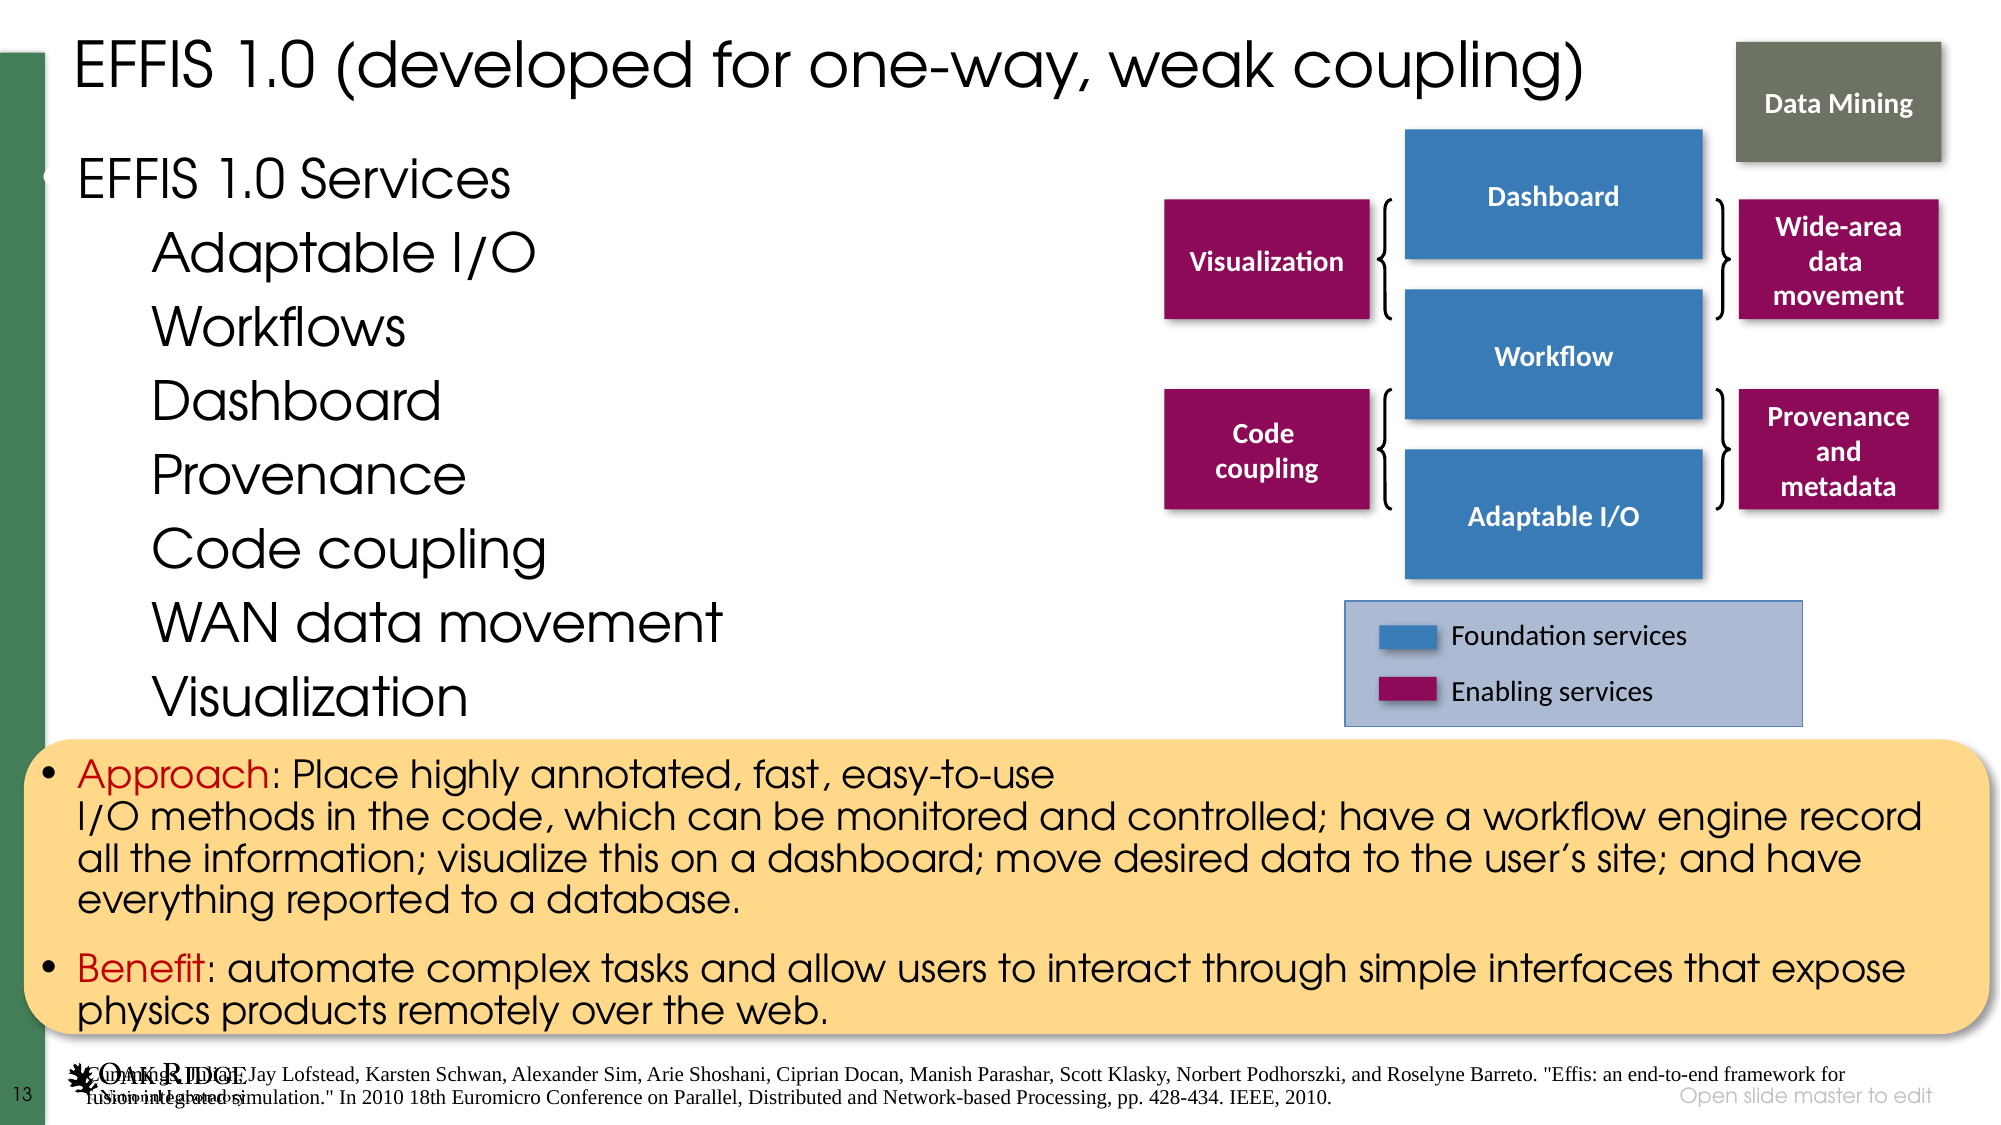

# EFFIS 1.0 (developed for one-way, weak coupling)
Data Mining
Dashboard
Visualization

Wide-area
data
movement
Workflow
Code
coupling

Provenance
and
metadata
Adaptable I/O

Foundation services
Enabling services

EFFIS 1.0 Services
Adaptable I/O
Workflows
Dashboard
Provenance
Code coupling
WAN data movement
Visualization
Approach: Place highly annotated, fast, easy-to-use
I/O methods in the code, which can be monitored and controlled; have a workflow engine record all the information; visualize this on a dashboard; move desired data to the user’s site; and have everything reported to a database.
Benefit: automate complex tasks and allow users to interact through simple interfaces that expose physics products remotely over the web.

Cummings, Julian, Jay Lofstead, Karsten Schwan, Alexander Sim, Arie Shoshani, Ciprian Docan, Manish Parashar, Scott Klasky, Norbert Podhorszki, and Roselyne Barreto. "Effis: an end-to-end framework for fusion integrated simulation." In 2010 18th Euromicro Conference on Parallel, Distributed and Network-based Processing, pp. 428-434. IEEE, 2010.